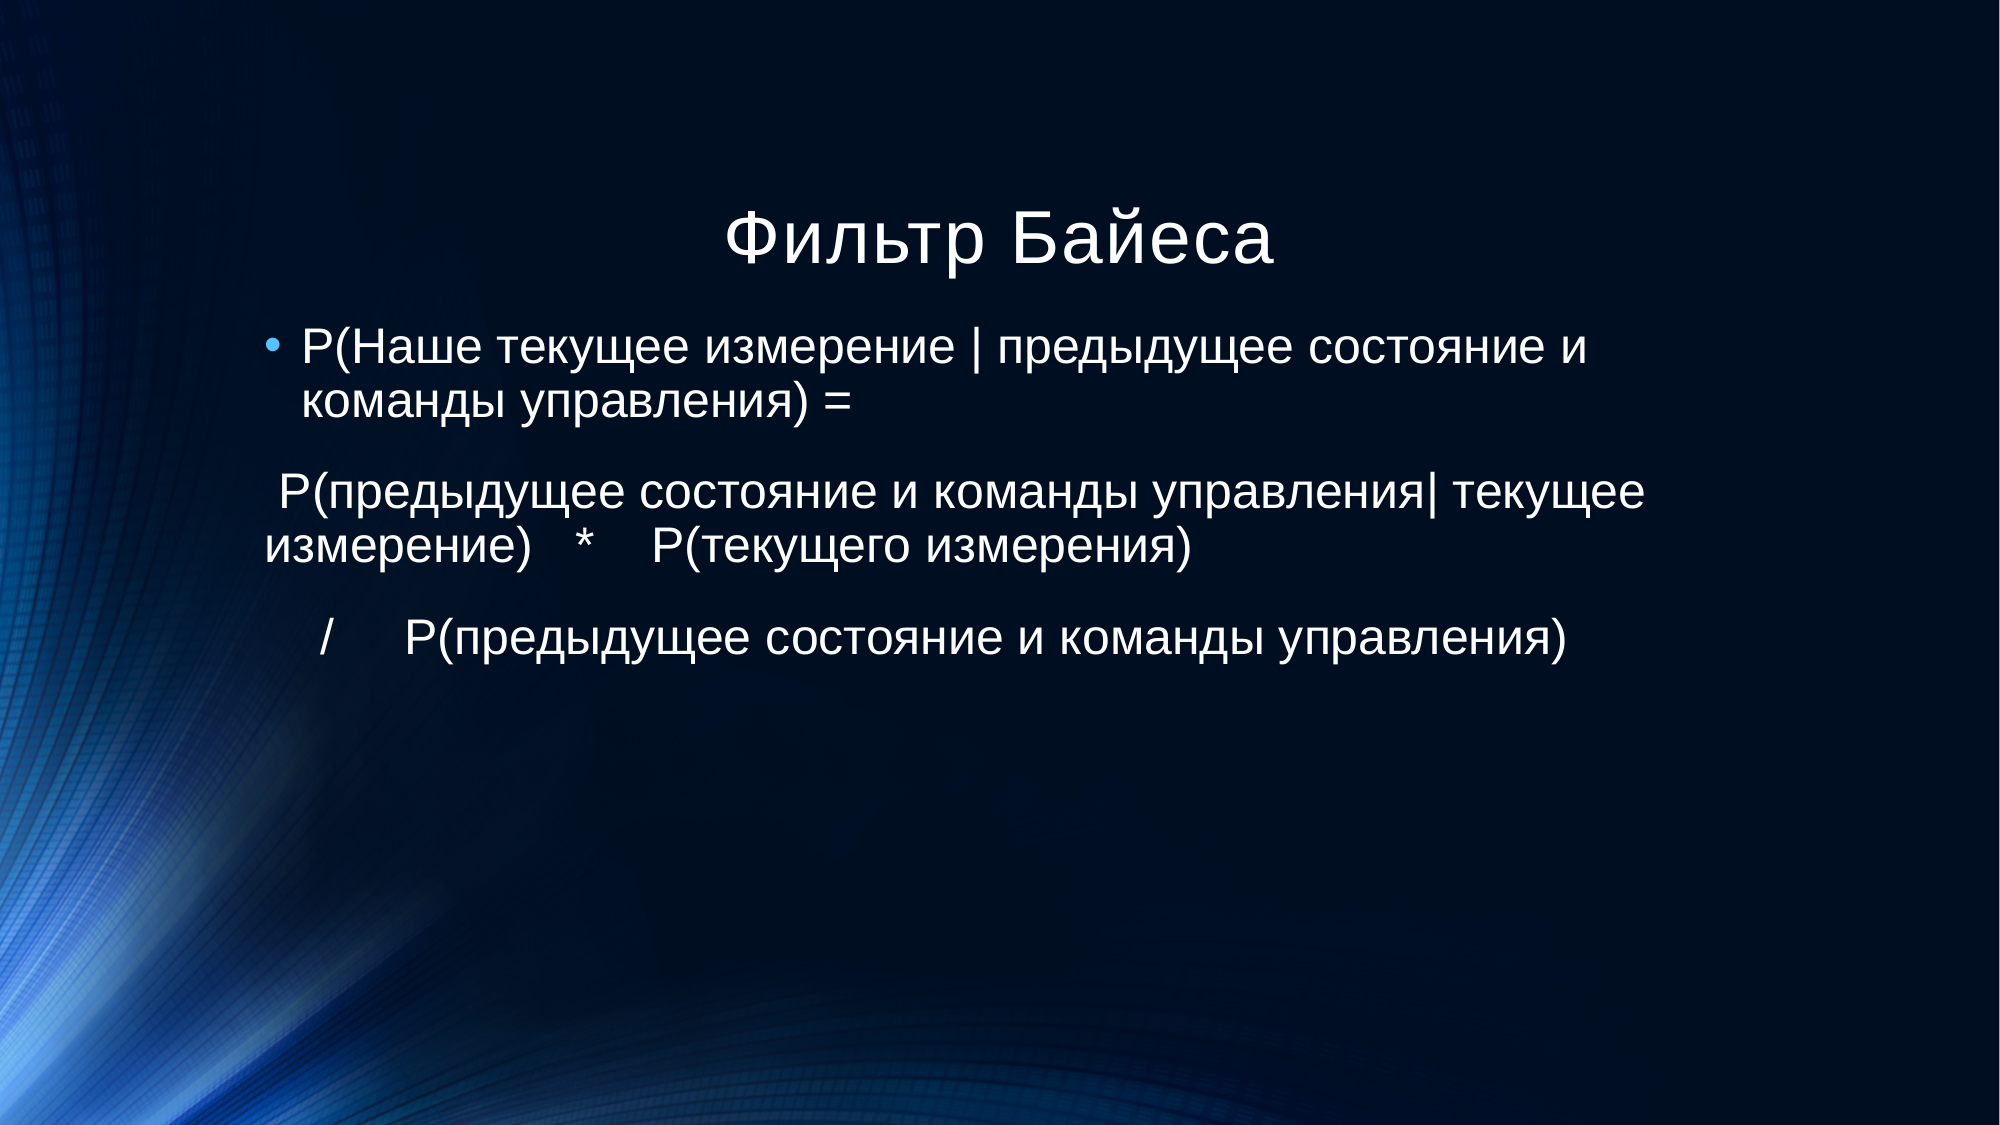

# Фильтр Байеса
P(Наше текущее измерение | предыдущее состояние и команды управления) =
 P(предыдущее состояние и команды управления| текущее измерение)   *    P(текущего измерения)
    /     P(предыдущее состояние и команды управления)